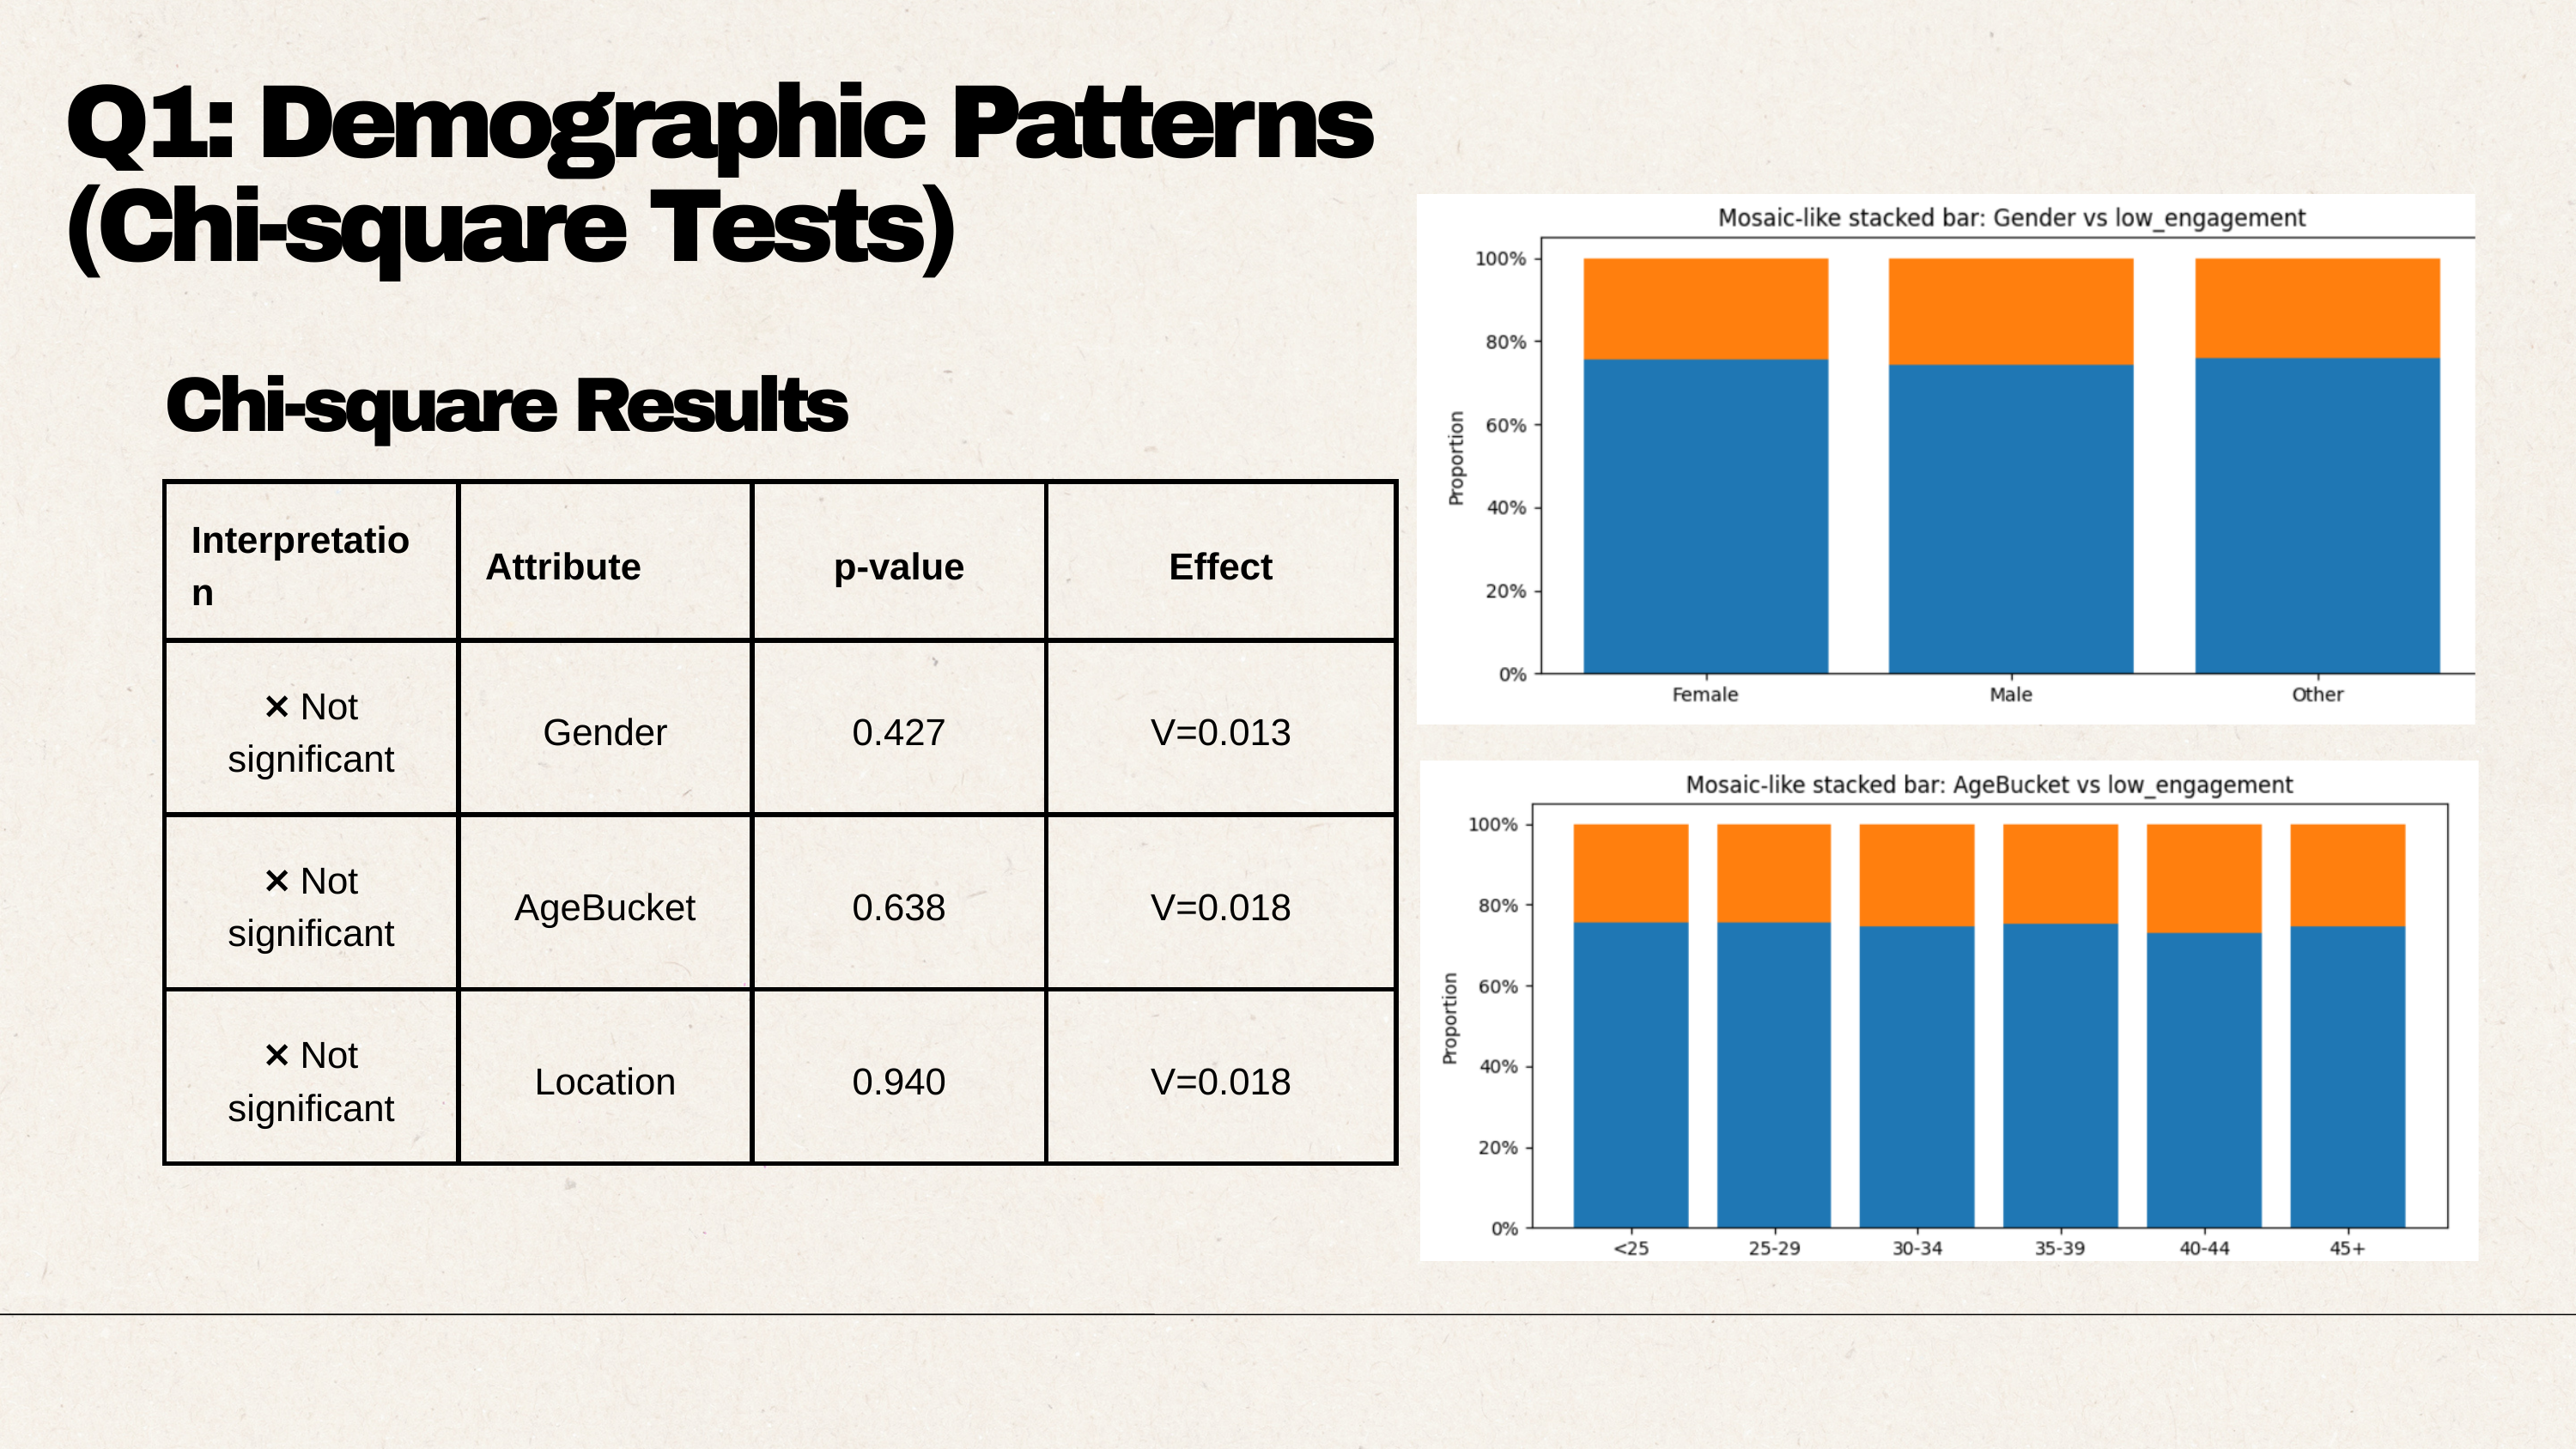

Q1: Demographic Patterns (Chi-square Tests)

Chi-square Results

| Interpretation | Attribute | p-value | Effect |
| --- | --- | --- | --- |
| ❌ Not significant | Gender | 0.427 | V=0.013 |
| ❌ Not significant | AgeBucket | 0.638 | V=0.018 |
| ❌ Not significant | Location | 0.940 | V=0.018 |